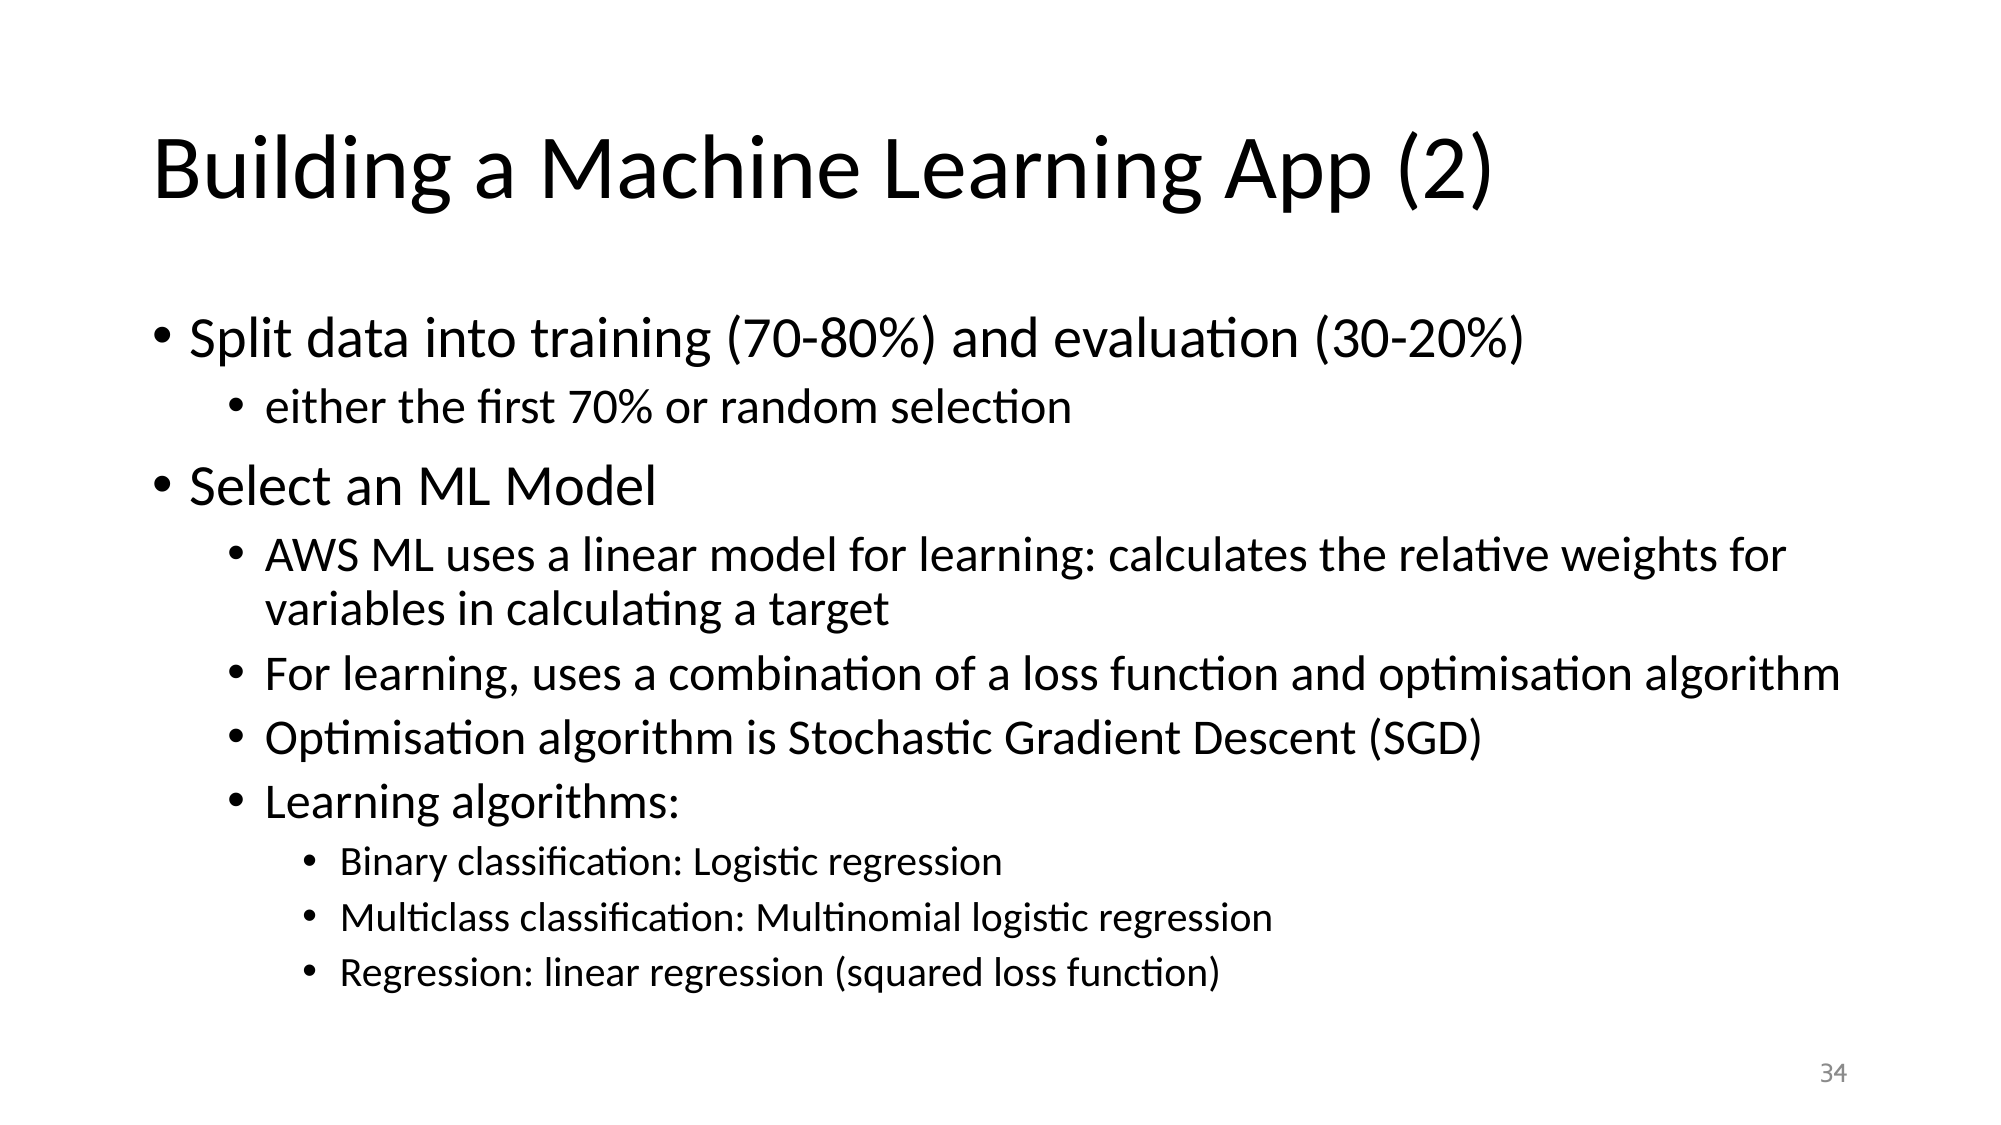

# Building a Machine Learning App (2)
Split data into training (70-80%) and evaluation (30-20%)
either the first 70% or random selection
Select an ML Model
AWS ML uses a linear model for learning: calculates the relative weights for variables in calculating a target
For learning, uses a combination of a loss function and optimisation algorithm
Optimisation algorithm is Stochastic Gradient Descent (SGD)
Learning algorithms:
Binary classification: Logistic regression
Multiclass classification: Multinomial logistic regression
Regression: linear regression (squared loss function)
34